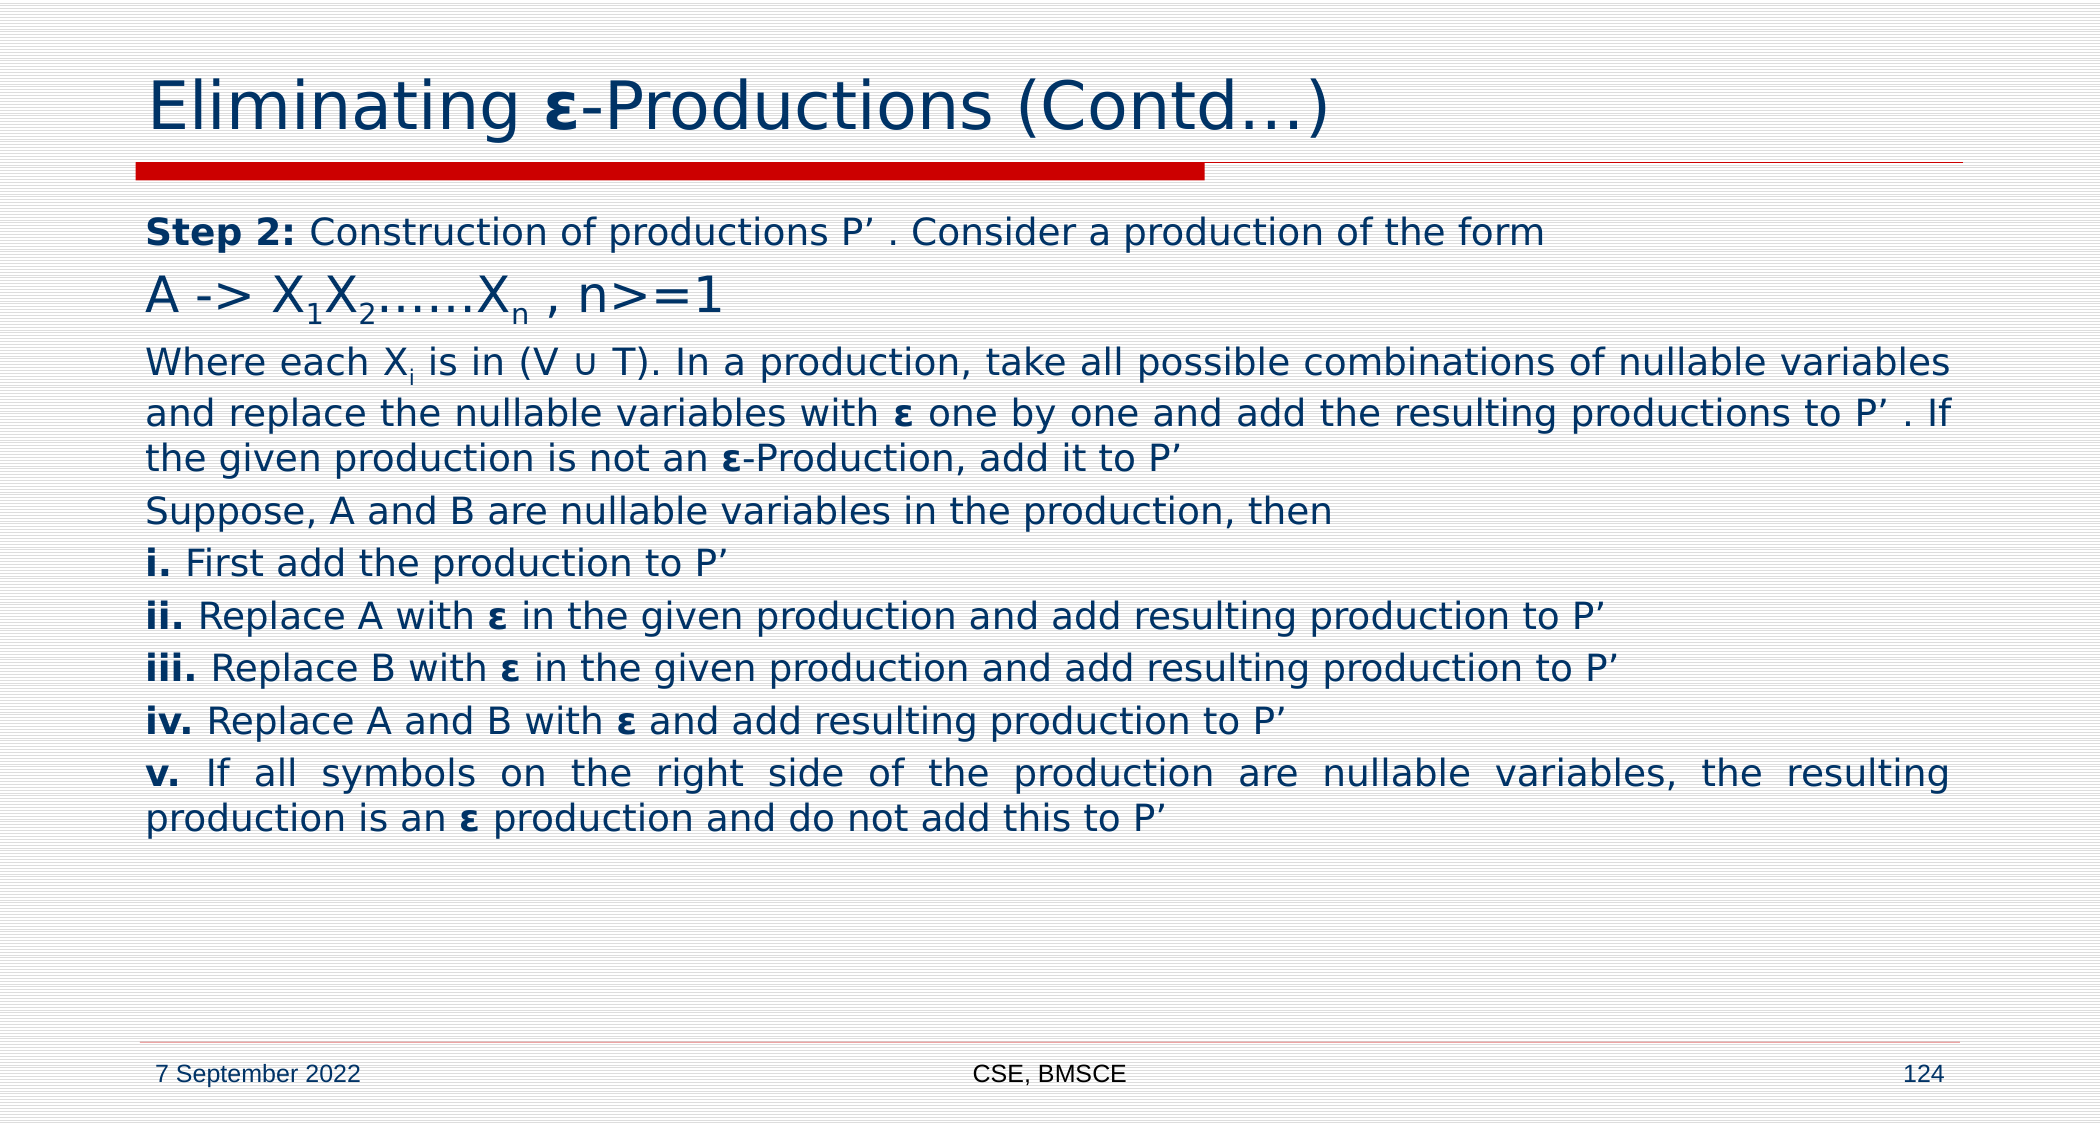

# Eliminating ε-Productions (Contd…)
Step 2: Construction of productions P’ . Consider a production of the form
A -> X1X2……Xn , n>=1
Where each Xi is in (V ∪ T). In a production, take all possible combinations of nullable variables and replace the nullable variables with ε one by one and add the resulting productions to P’ . If the given production is not an ε-Production, add it to P’
Suppose, A and B are nullable variables in the production, then
i. First add the production to P’
ii. Replace A with ε in the given production and add resulting production to P’
iii. Replace B with ε in the given production and add resulting production to P’
iv. Replace A and B with ε and add resulting production to P’
v. If all symbols on the right side of the production are nullable variables, the resulting production is an ε production and do not add this to P’

CSE, BMSCE
124
7 September 2022